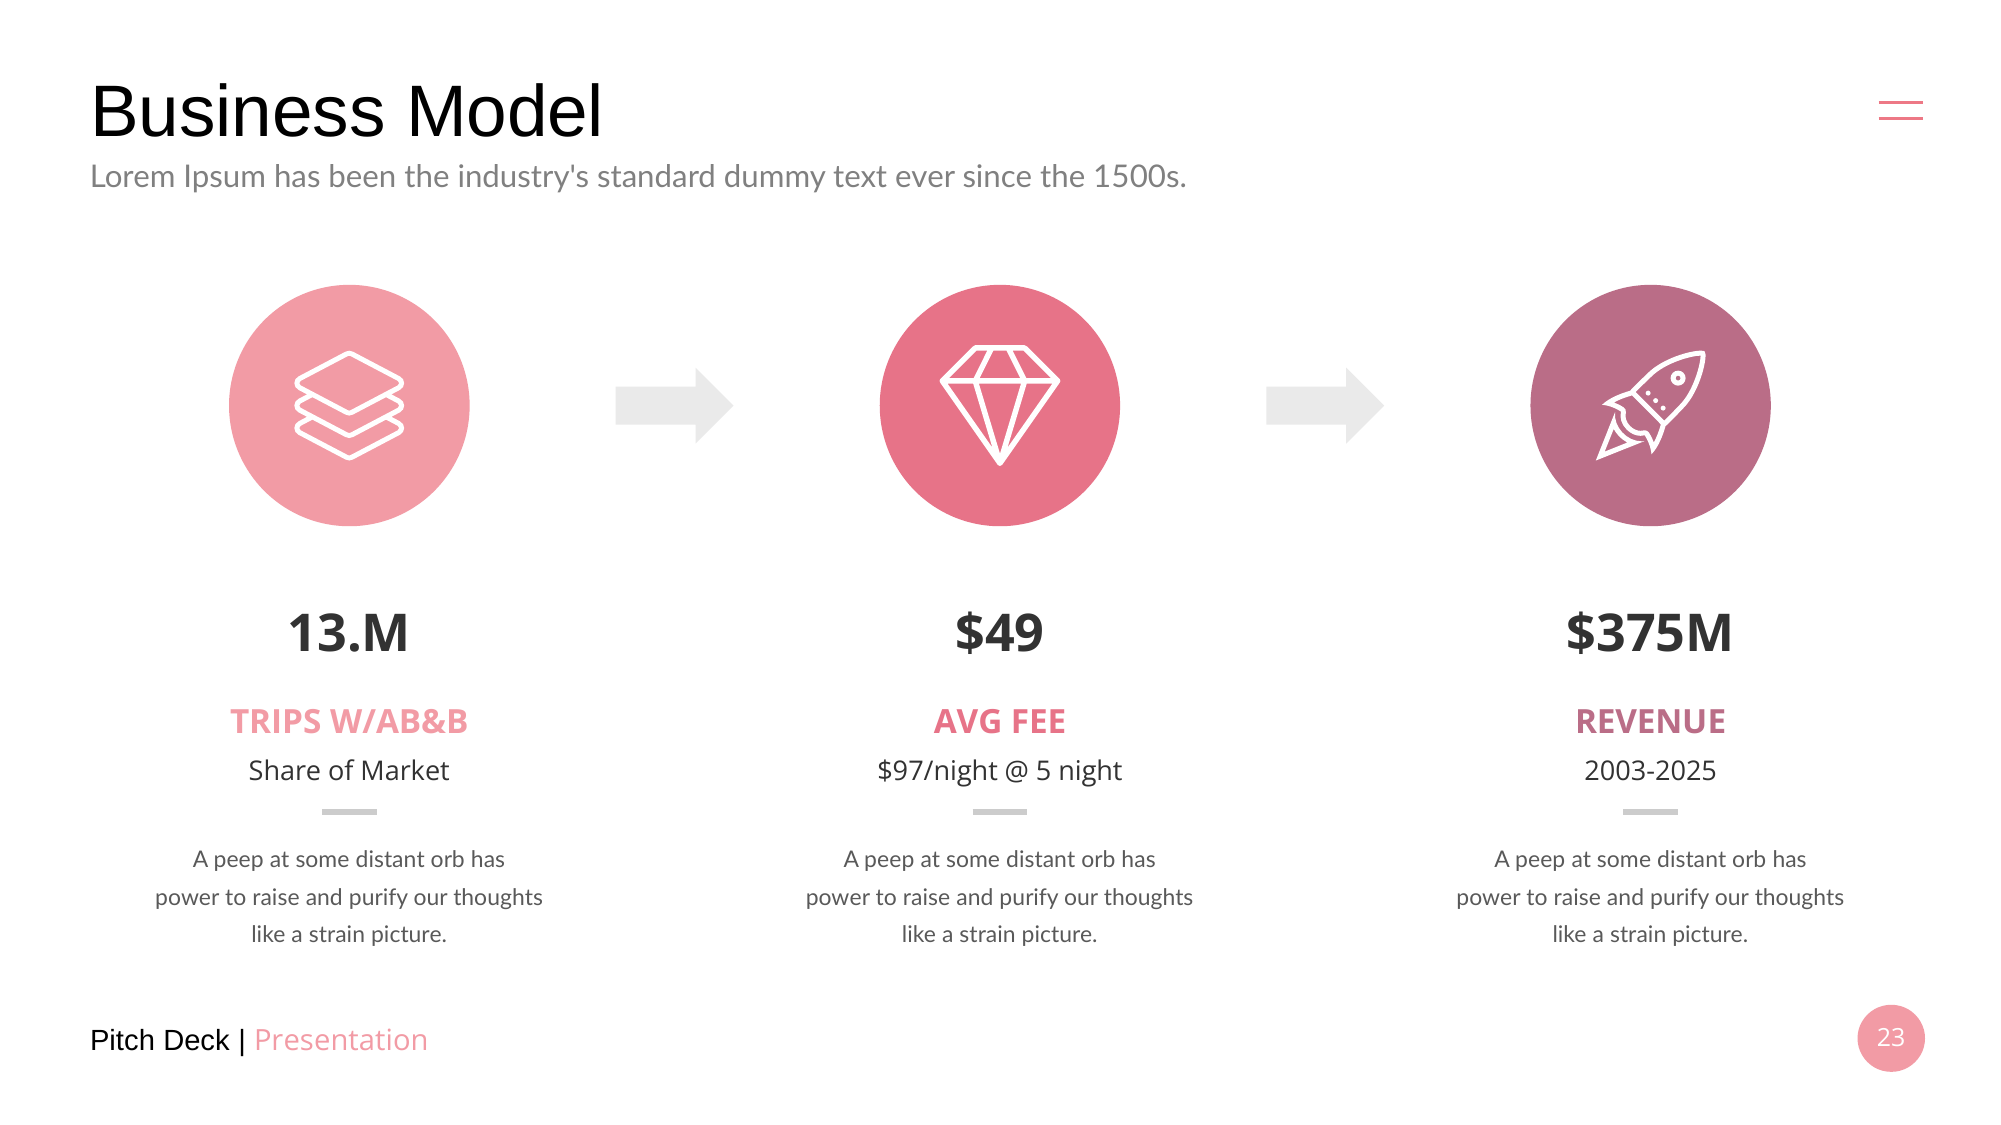

# Business Model
Lorem Ipsum has been the industry's standard dummy text ever since the 1500s.

13.M
$49
$375M
TRIPS W/AB&B
AVG FEE
REVENUE
Share of Market
$97/night @ 5 night
2003-2025
A peep at some distant orb has
power to raise and purify our thoughts like a strain picture.
A peep at some distant orb has
power to raise and purify our thoughts like a strain picture.
A peep at some distant orb has
power to raise and purify our thoughts like a strain picture.
Pitch Deck | Presentation
23